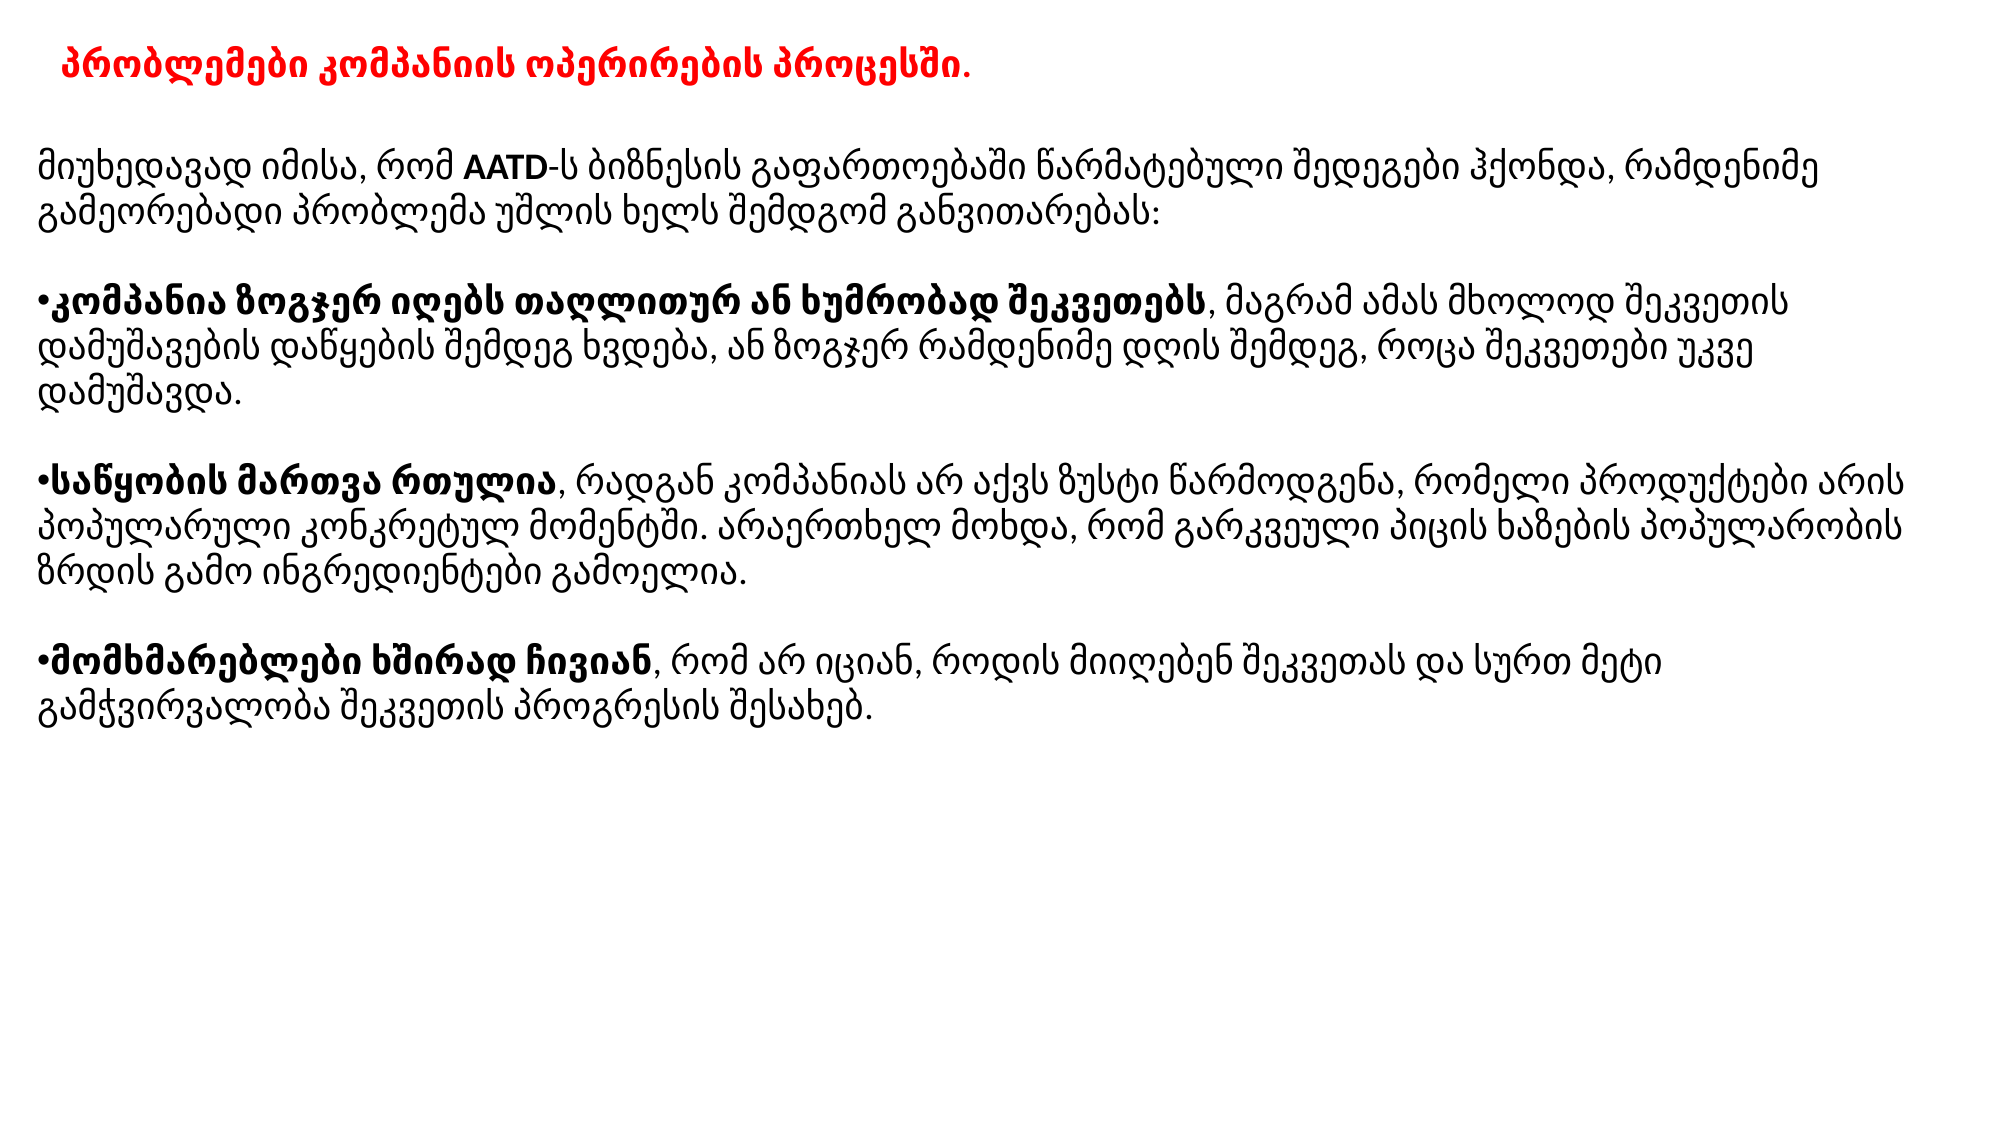

პრობლემები კომპანიის ოპერირების პროცესში.
მიუხედავად იმისა, რომ AATD-ს ბიზნესის გაფართოებაში წარმატებული შედეგები ჰქონდა, რამდენიმე გამეორებადი პრობლემა უშლის ხელს შემდგომ განვითარებას:

კომპანია ზოგჯერ იღებს თაღლითურ ან ხუმრობად შეკვეთებს, მაგრამ ამას მხოლოდ შეკვეთის დამუშავების დაწყების შემდეგ ხვდება, ან ზოგჯერ რამდენიმე დღის შემდეგ, როცა შეკვეთები უკვე დამუშავდა.

საწყობის მართვა რთულია, რადგან კომპანიას არ აქვს ზუსტი წარმოდგენა, რომელი პროდუქტები არის პოპულარული კონკრეტულ მომენტში. არაერთხელ მოხდა, რომ გარკვეული პიცის ხაზების პოპულარობის ზრდის გამო ინგრედიენტები გამოელია.

მომხმარებლები ხშირად ჩივიან, რომ არ იციან, როდის მიიღებენ შეკვეთას და სურთ მეტი გამჭვირვალობა შეკვეთის პროგრესის შესახებ.